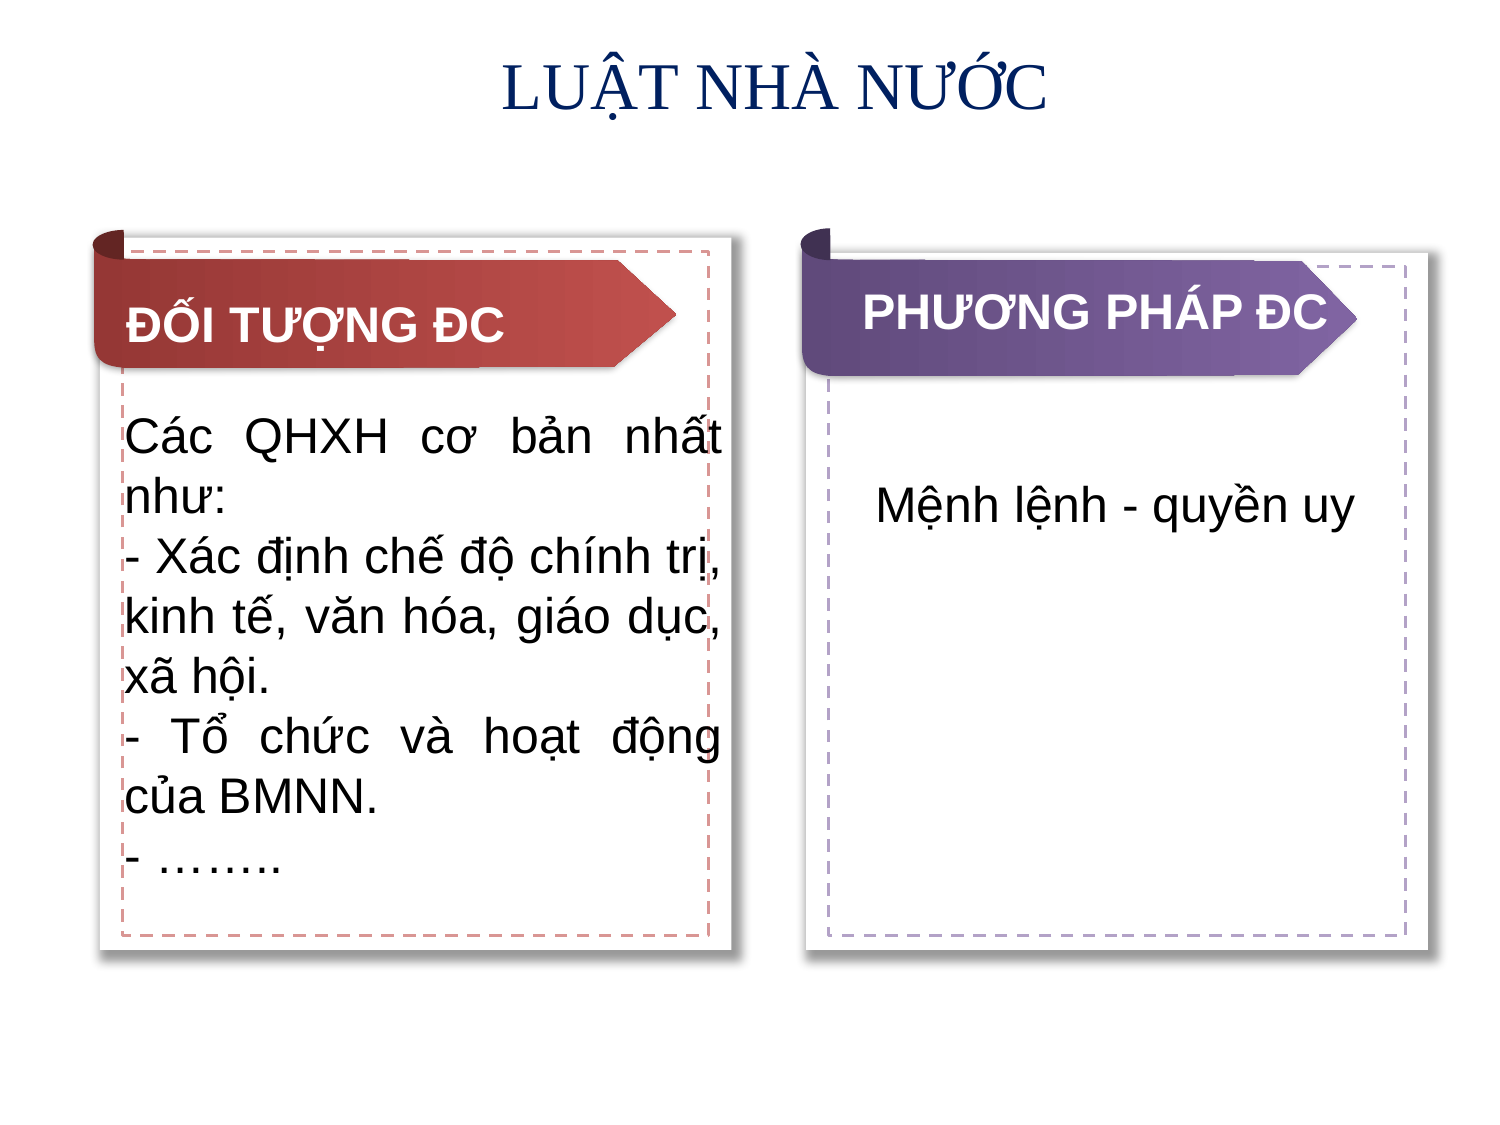

LUẬT NHÀ NƯỚC

PHƯƠNG PHÁP ĐC
ĐỐI TƯỢNG ĐC
Các QHXH cơ bản nhất như:
- Xác định chế độ chính trị, kinh tế, văn hóa, giáo dục, xã hội.
- Tổ chức và hoạt động của BMNN.
- ……..
Mệnh lệnh - quyền uy